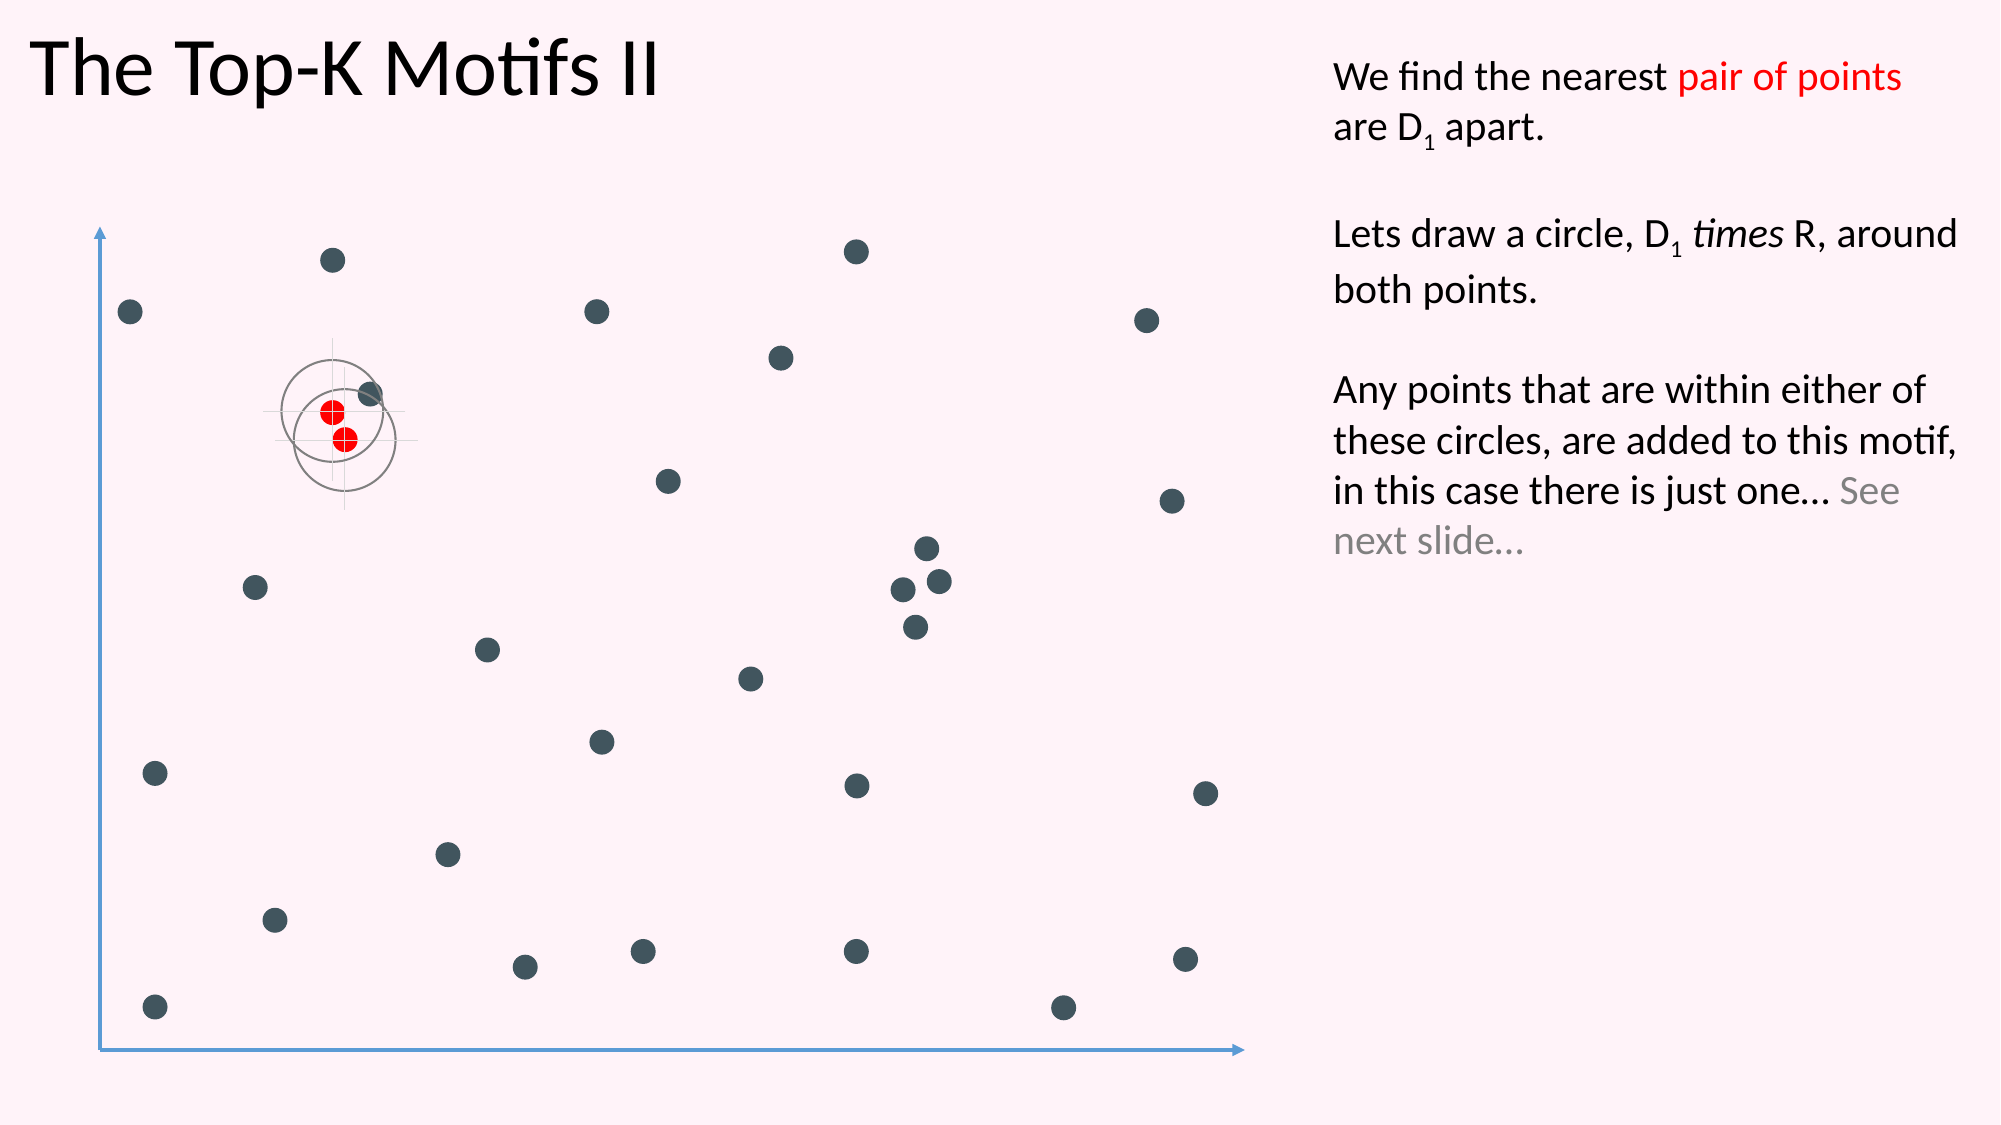

The Top-K Motifs II
We find the nearest pair of points are D1 apart.

Lets draw a circle, D1 times R, around both points.

Any points that are within either of these circles, are added to this motif, in this case there is just one… See next slide…